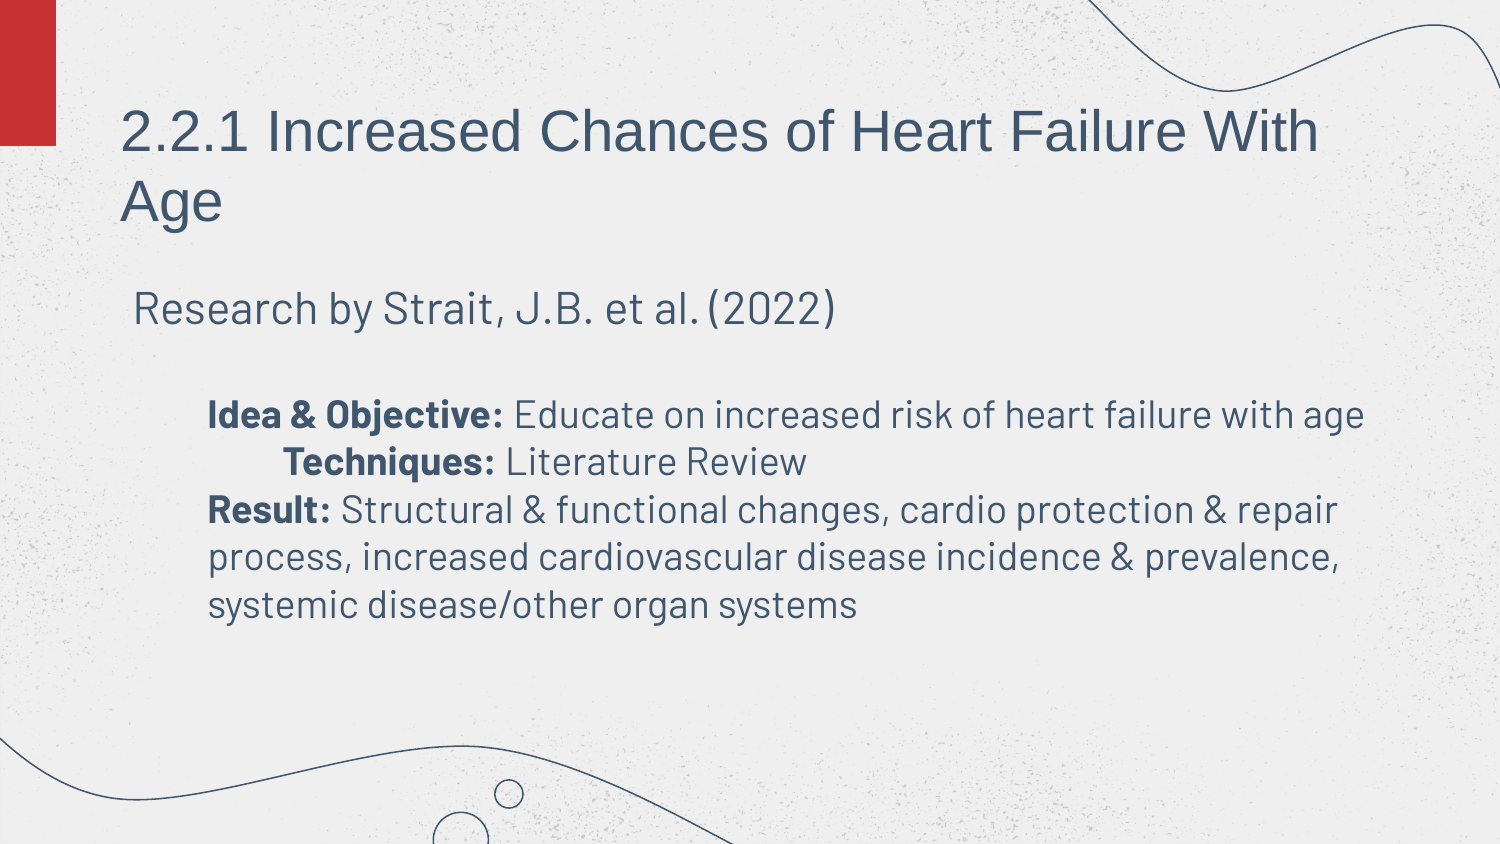

# 2.2.1 Increased Chances of Heart Failure With Age
Research by Strait, J.B. et al. (2022)

Idea & Objective: Educate on increased risk of heart failure with age
	Techniques: Literature Review
Result: Structural & functional changes, cardio protection & repair process, increased cardiovascular disease incidence & prevalence, systemic disease/other organ systems